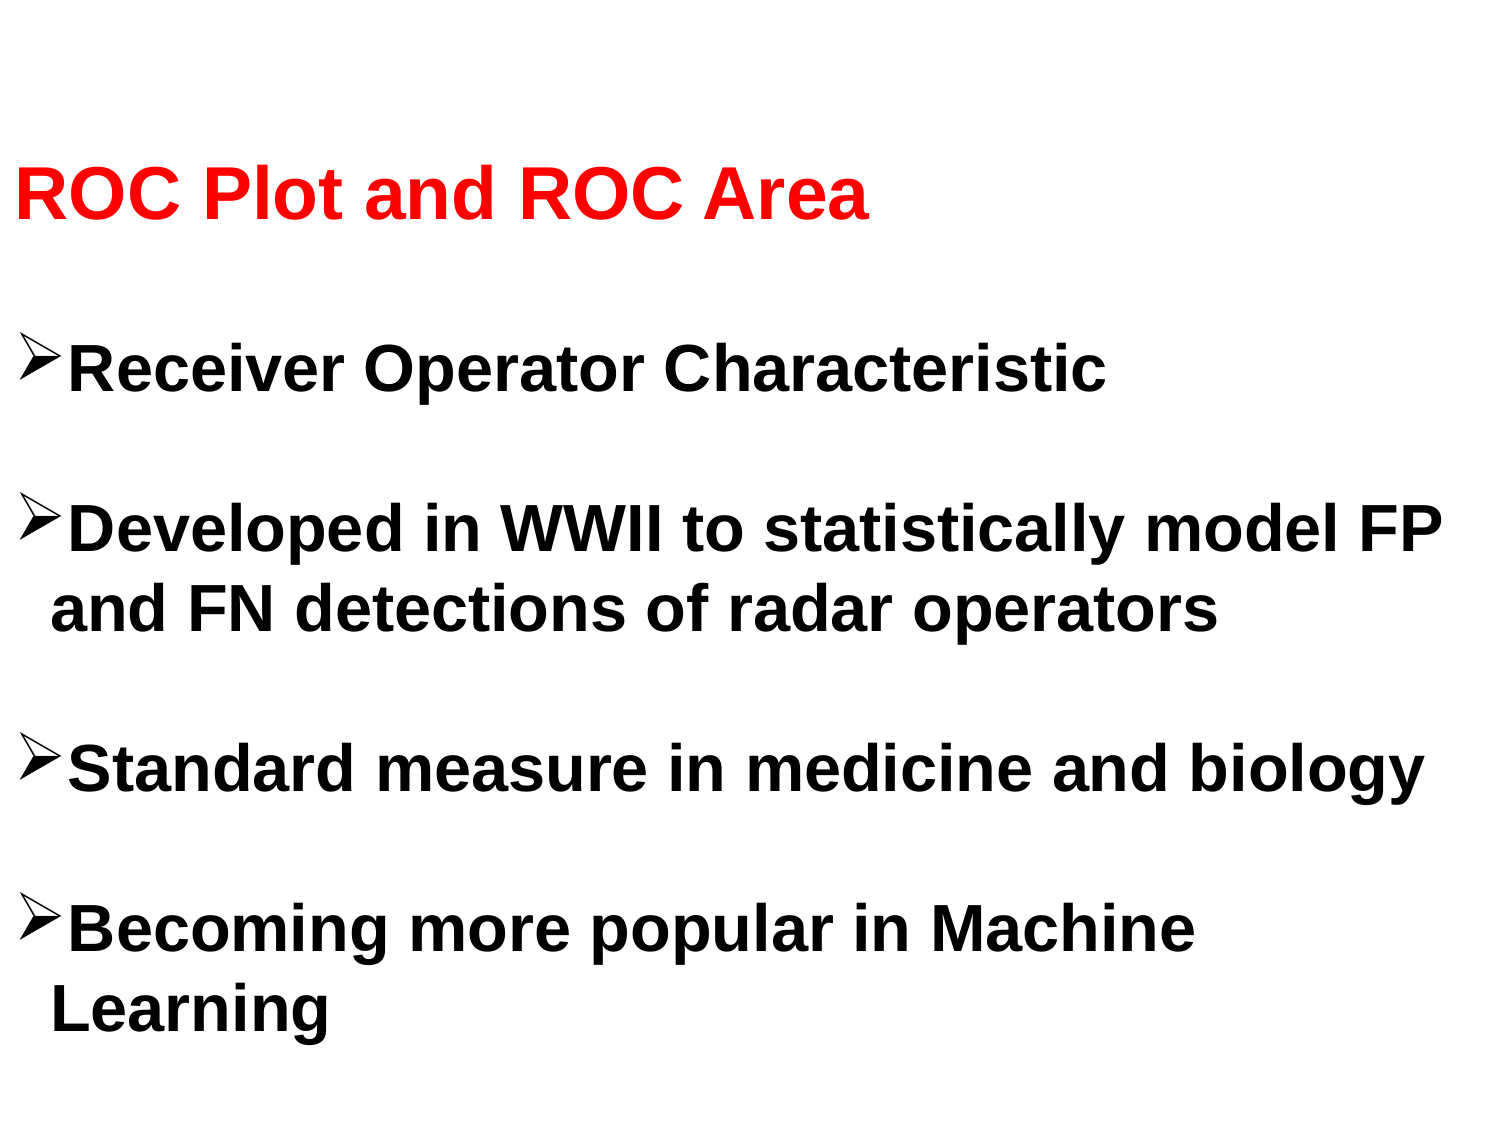

ROC Plot and ROC Area

Receiver Operator Characteristic

Developed in WWII to statistically model FP and FN detections of radar operators

Standard measure in medicine and biology

Becoming more popular in Machine Learning